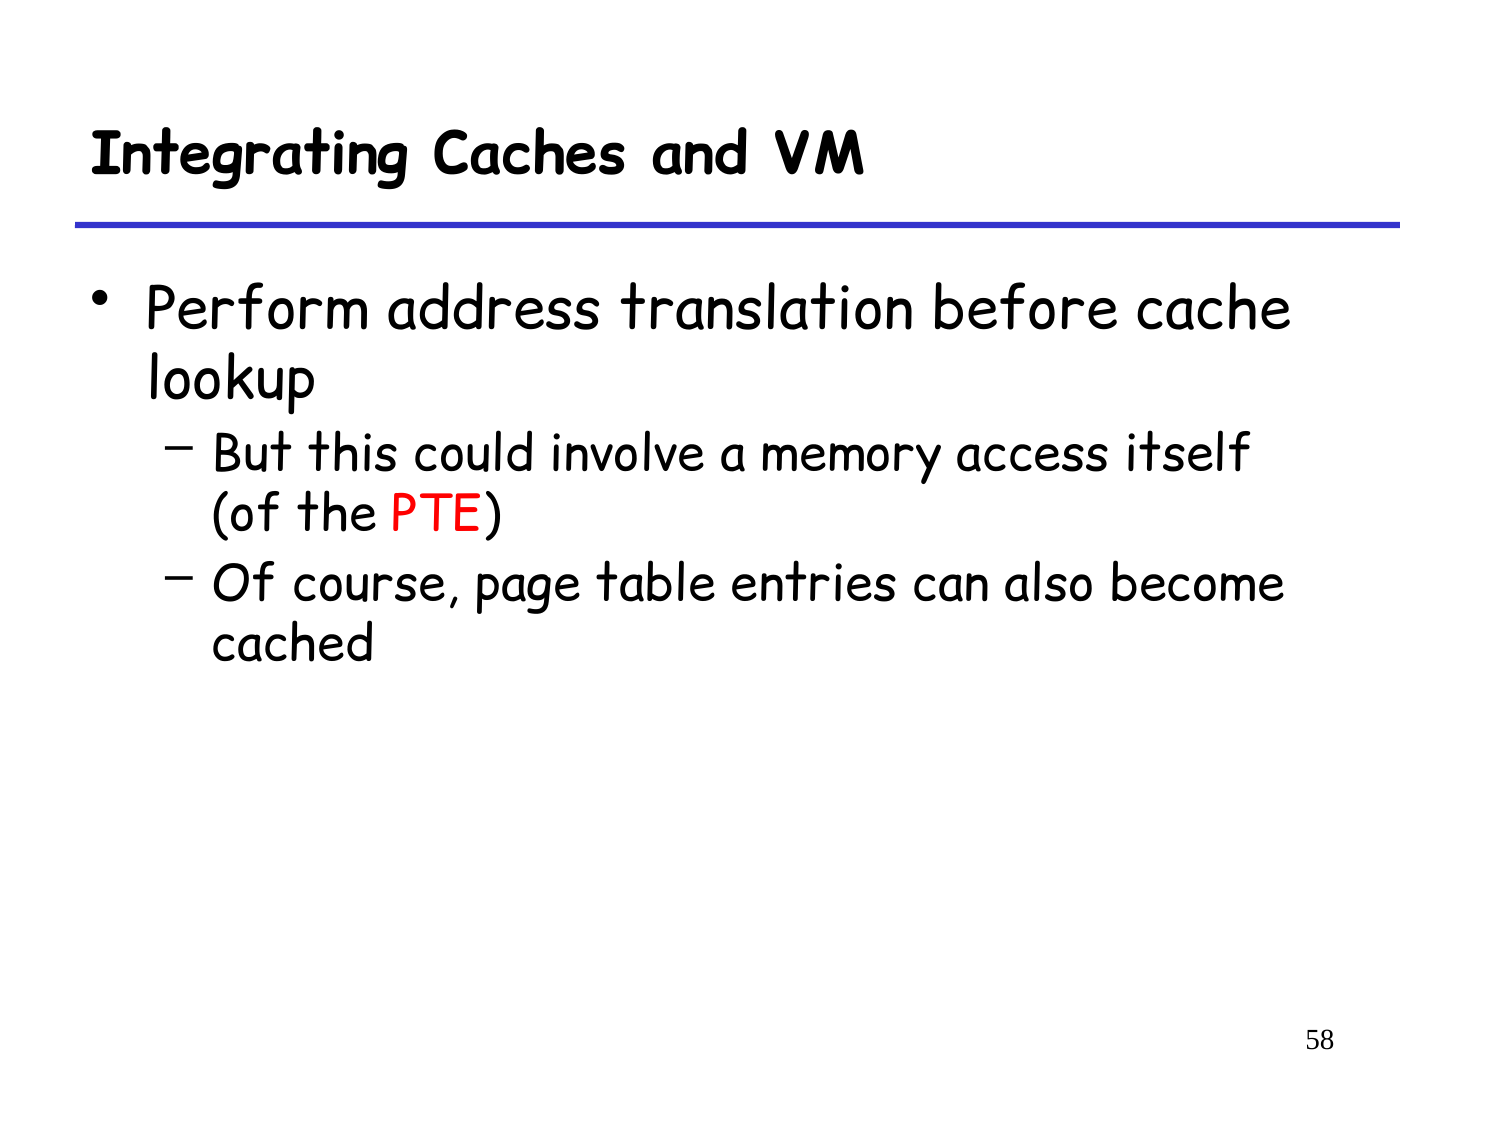

# Integrating Caches and VM
Perform address translation before cache lookup
But this could involve a memory access itself
(of the PTE)
Of course, page table entries can also become cached
58